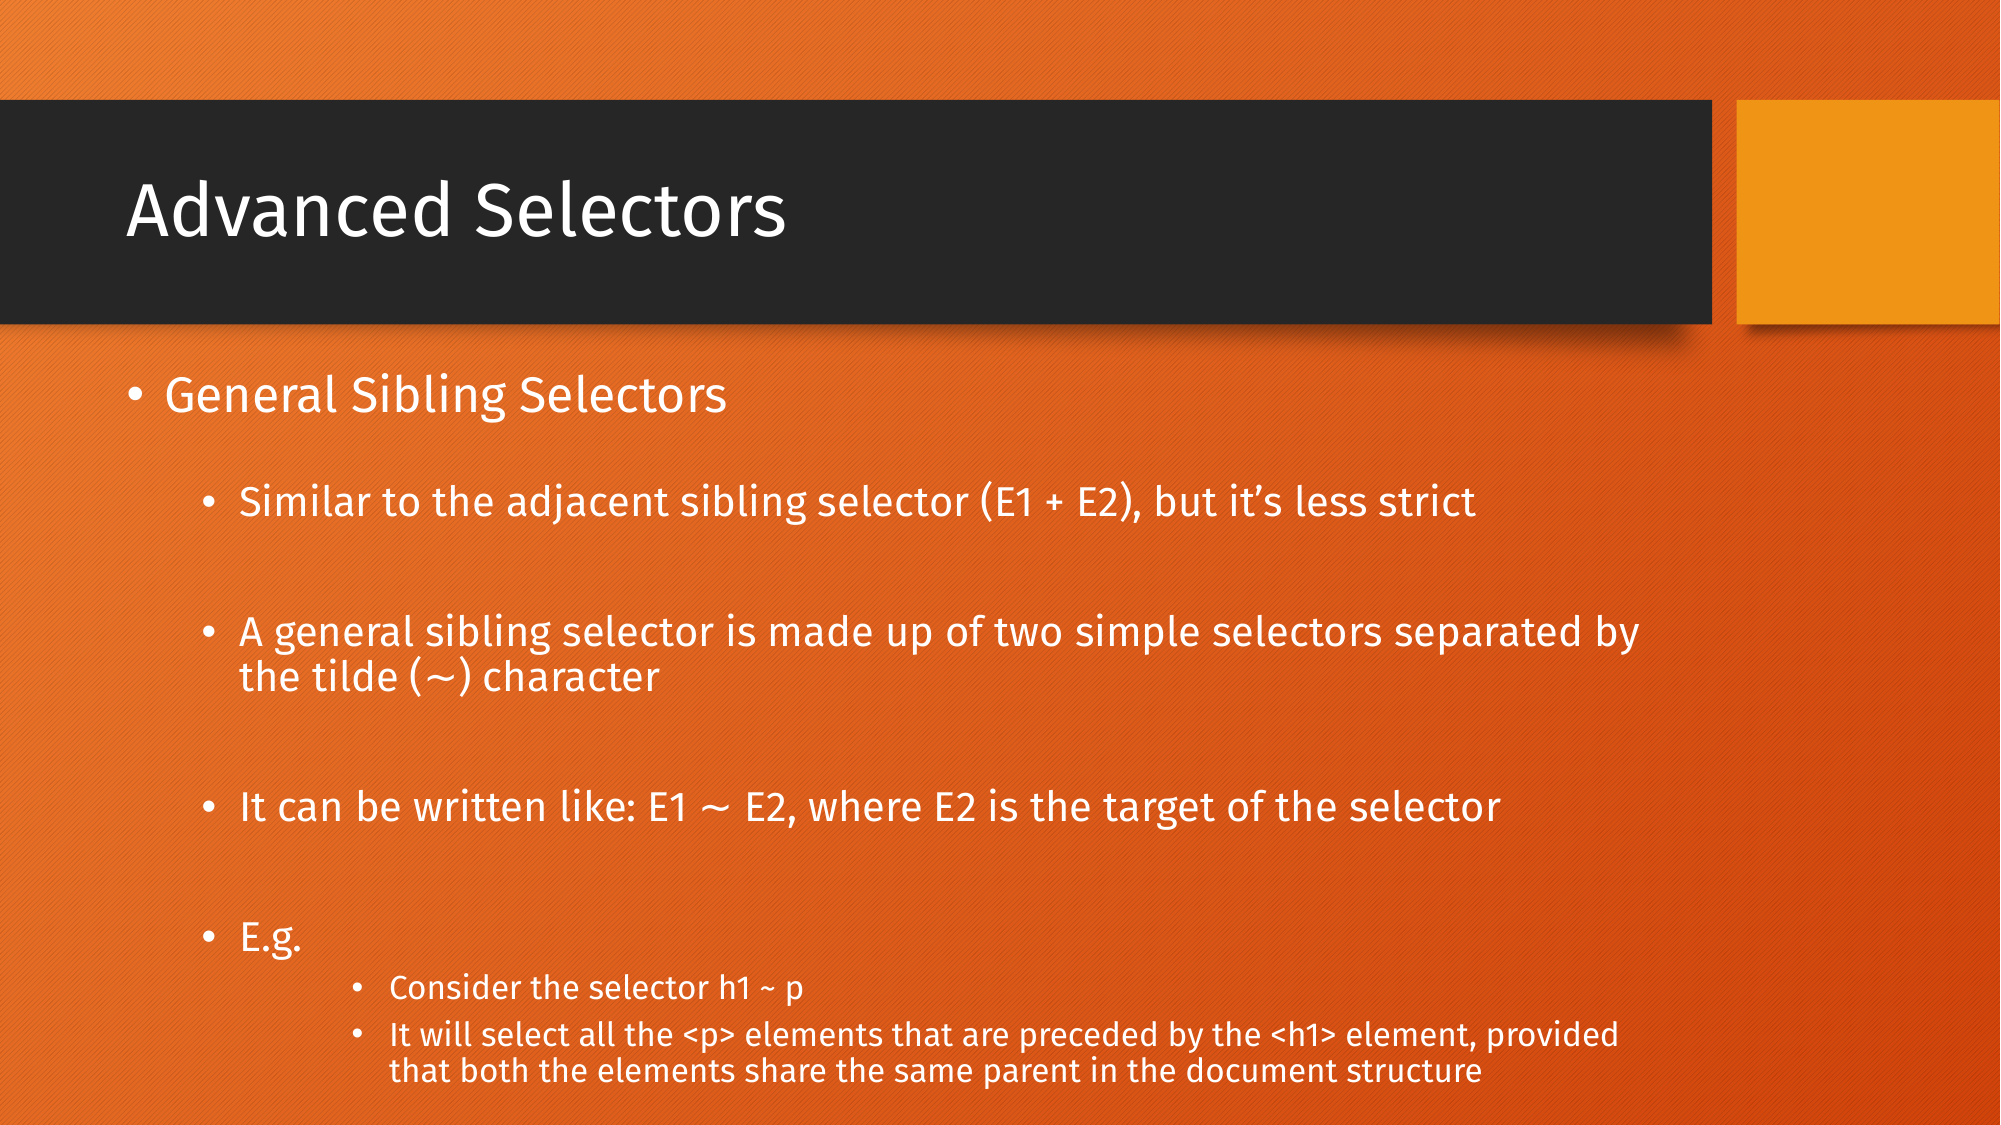

# Advanced Selectors
General Sibling Selectors

Similar to the adjacent sibling selector (E1 + E2), but it’s less strict

A general sibling selector is made up of two simple selectors separated by the tilde (∼) character

It can be written like: E1 ∼ E2, where E2 is the target of the selector

E.g.
Consider the selector h1 ~ p
It will select all the <p> elements that are preceded by the <h1> element, provided that both the elements share the same parent in the document structure